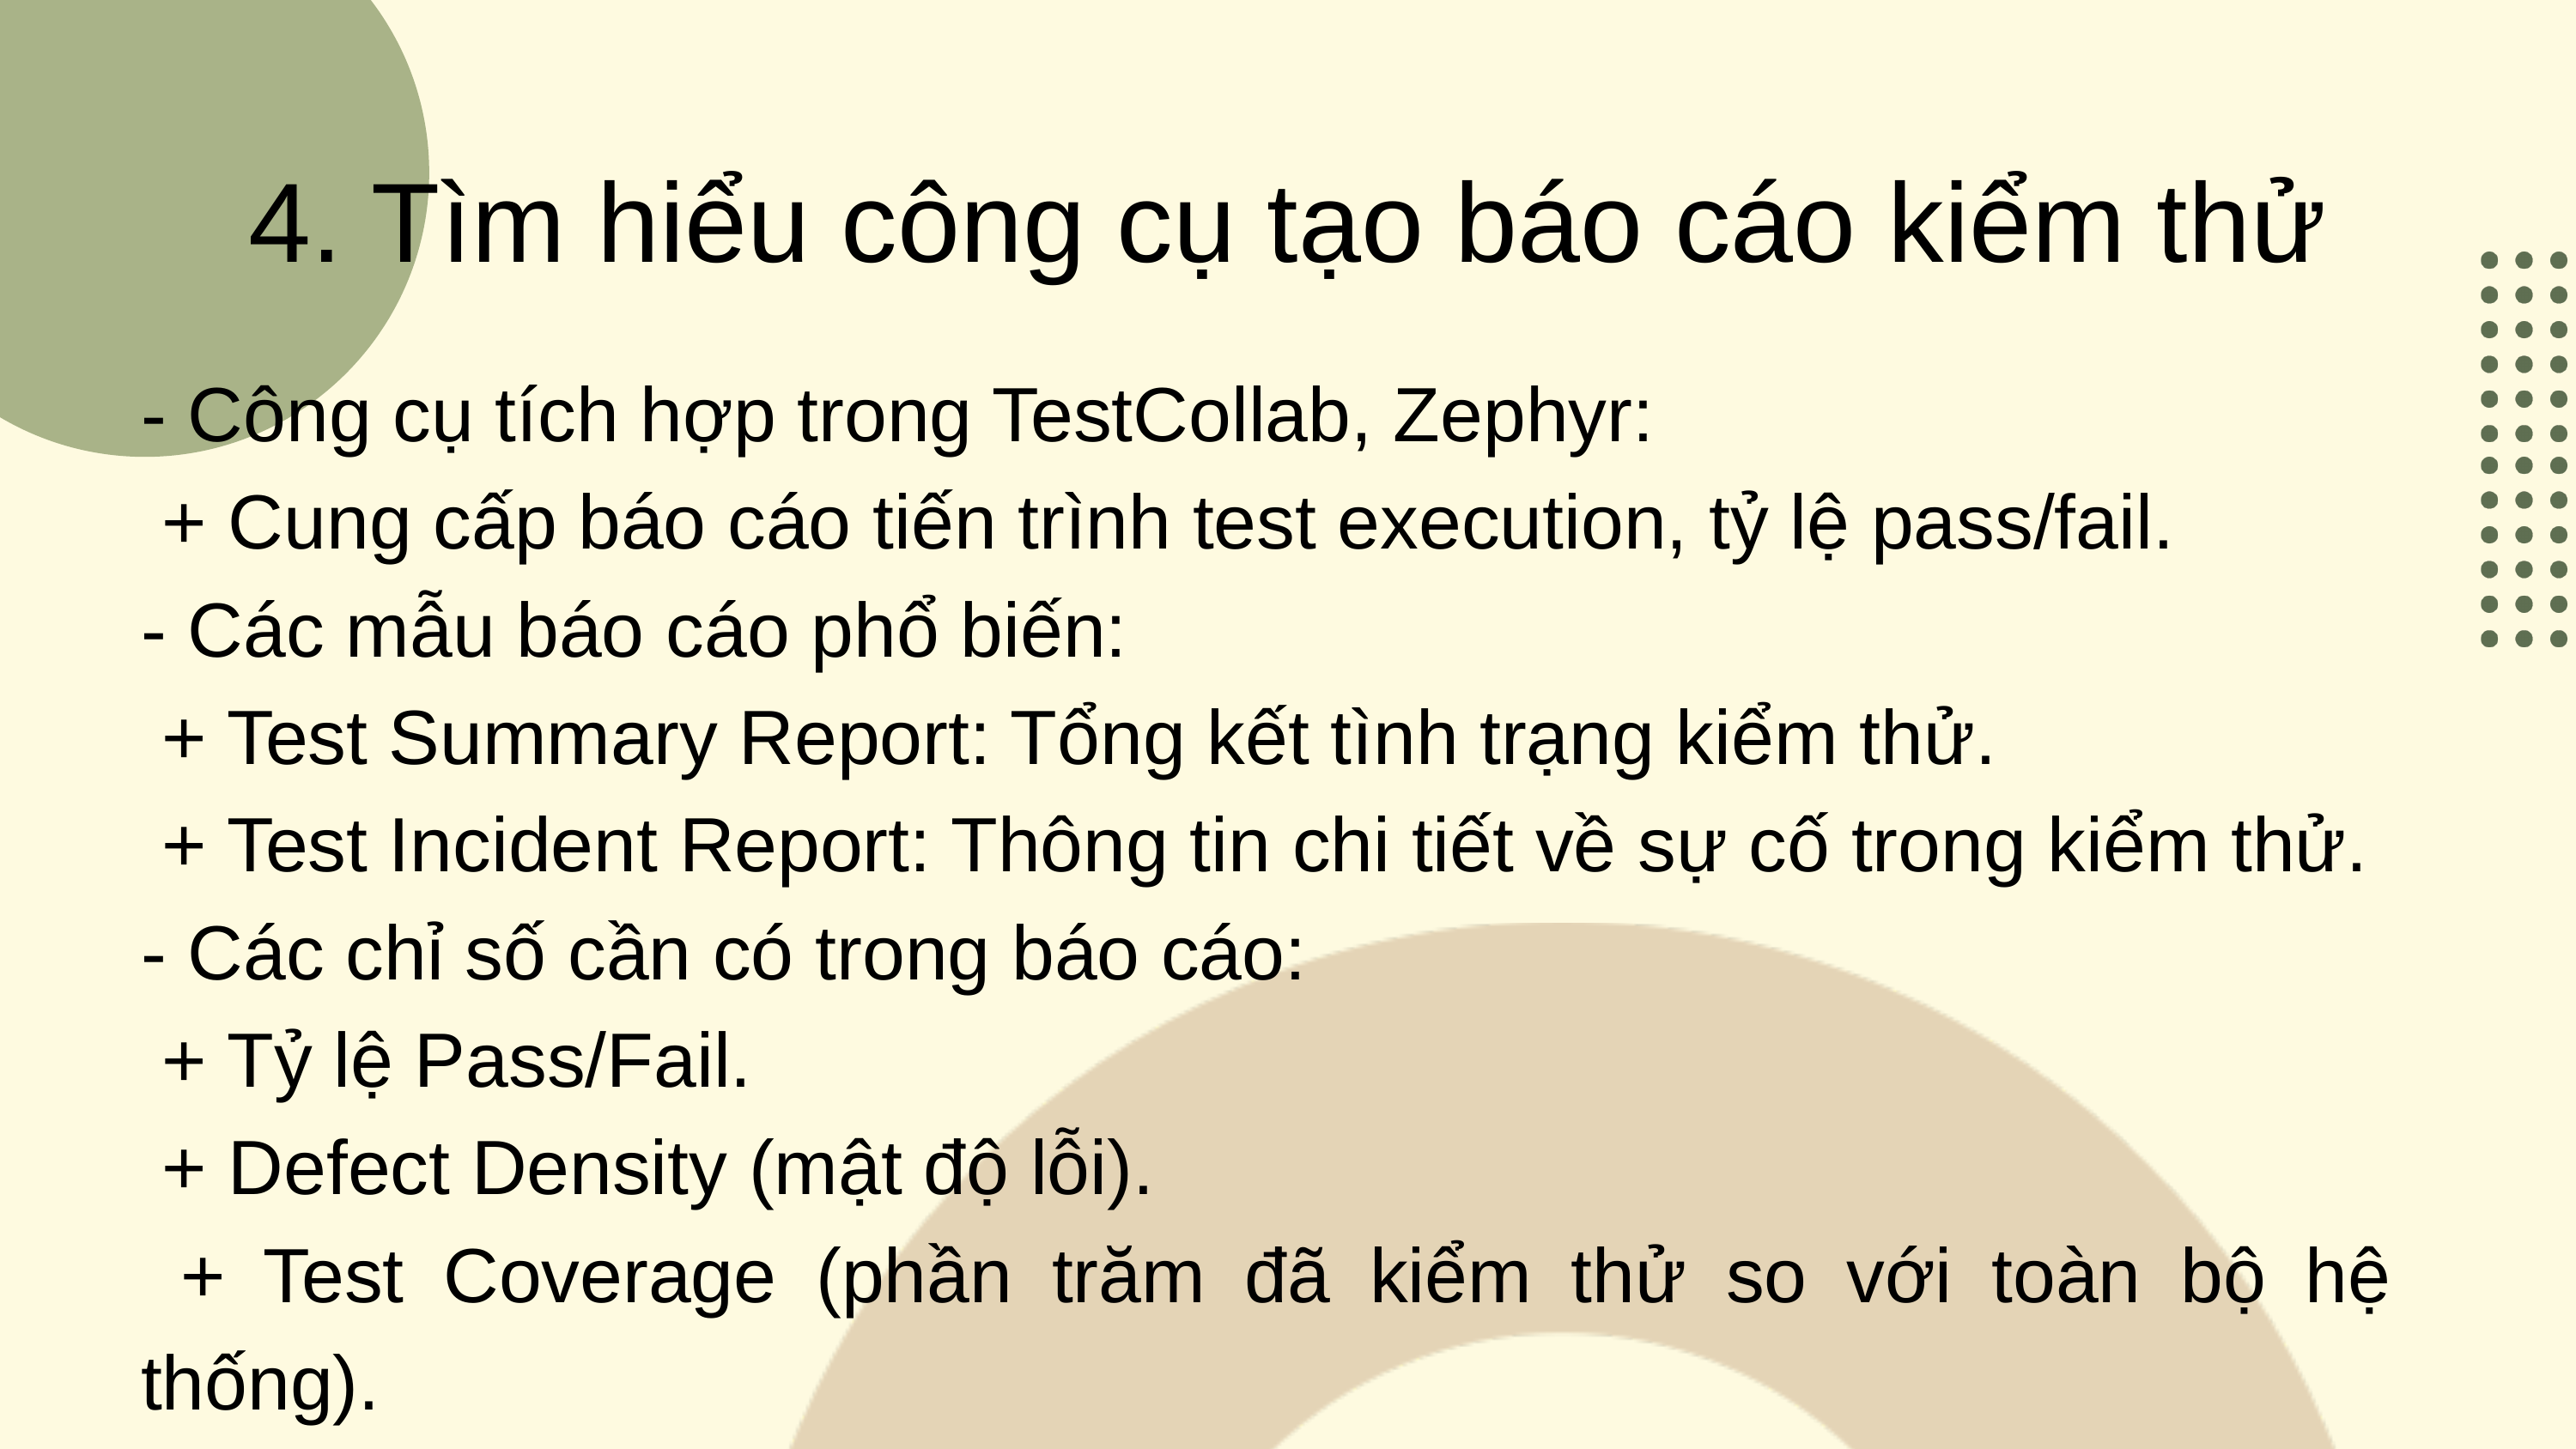

4. Tìm hiểu công cụ tạo báo cáo kiểm thử

- Công cụ tích hợp trong TestCollab, Zephyr:
 + Cung cấp báo cáo tiến trình test execution, tỷ lệ pass/fail.
- Các mẫu báo cáo phổ biến:
 + Test Summary Report: Tổng kết tình trạng kiểm thử.
 + Test Incident Report: Thông tin chi tiết về sự cố trong kiểm thử.
- Các chỉ số cần có trong báo cáo:
 + Tỷ lệ Pass/Fail.
 + Defect Density (mật độ lỗi).
 + Test Coverage (phần trăm đã kiểm thử so với toàn bộ hệ thống).